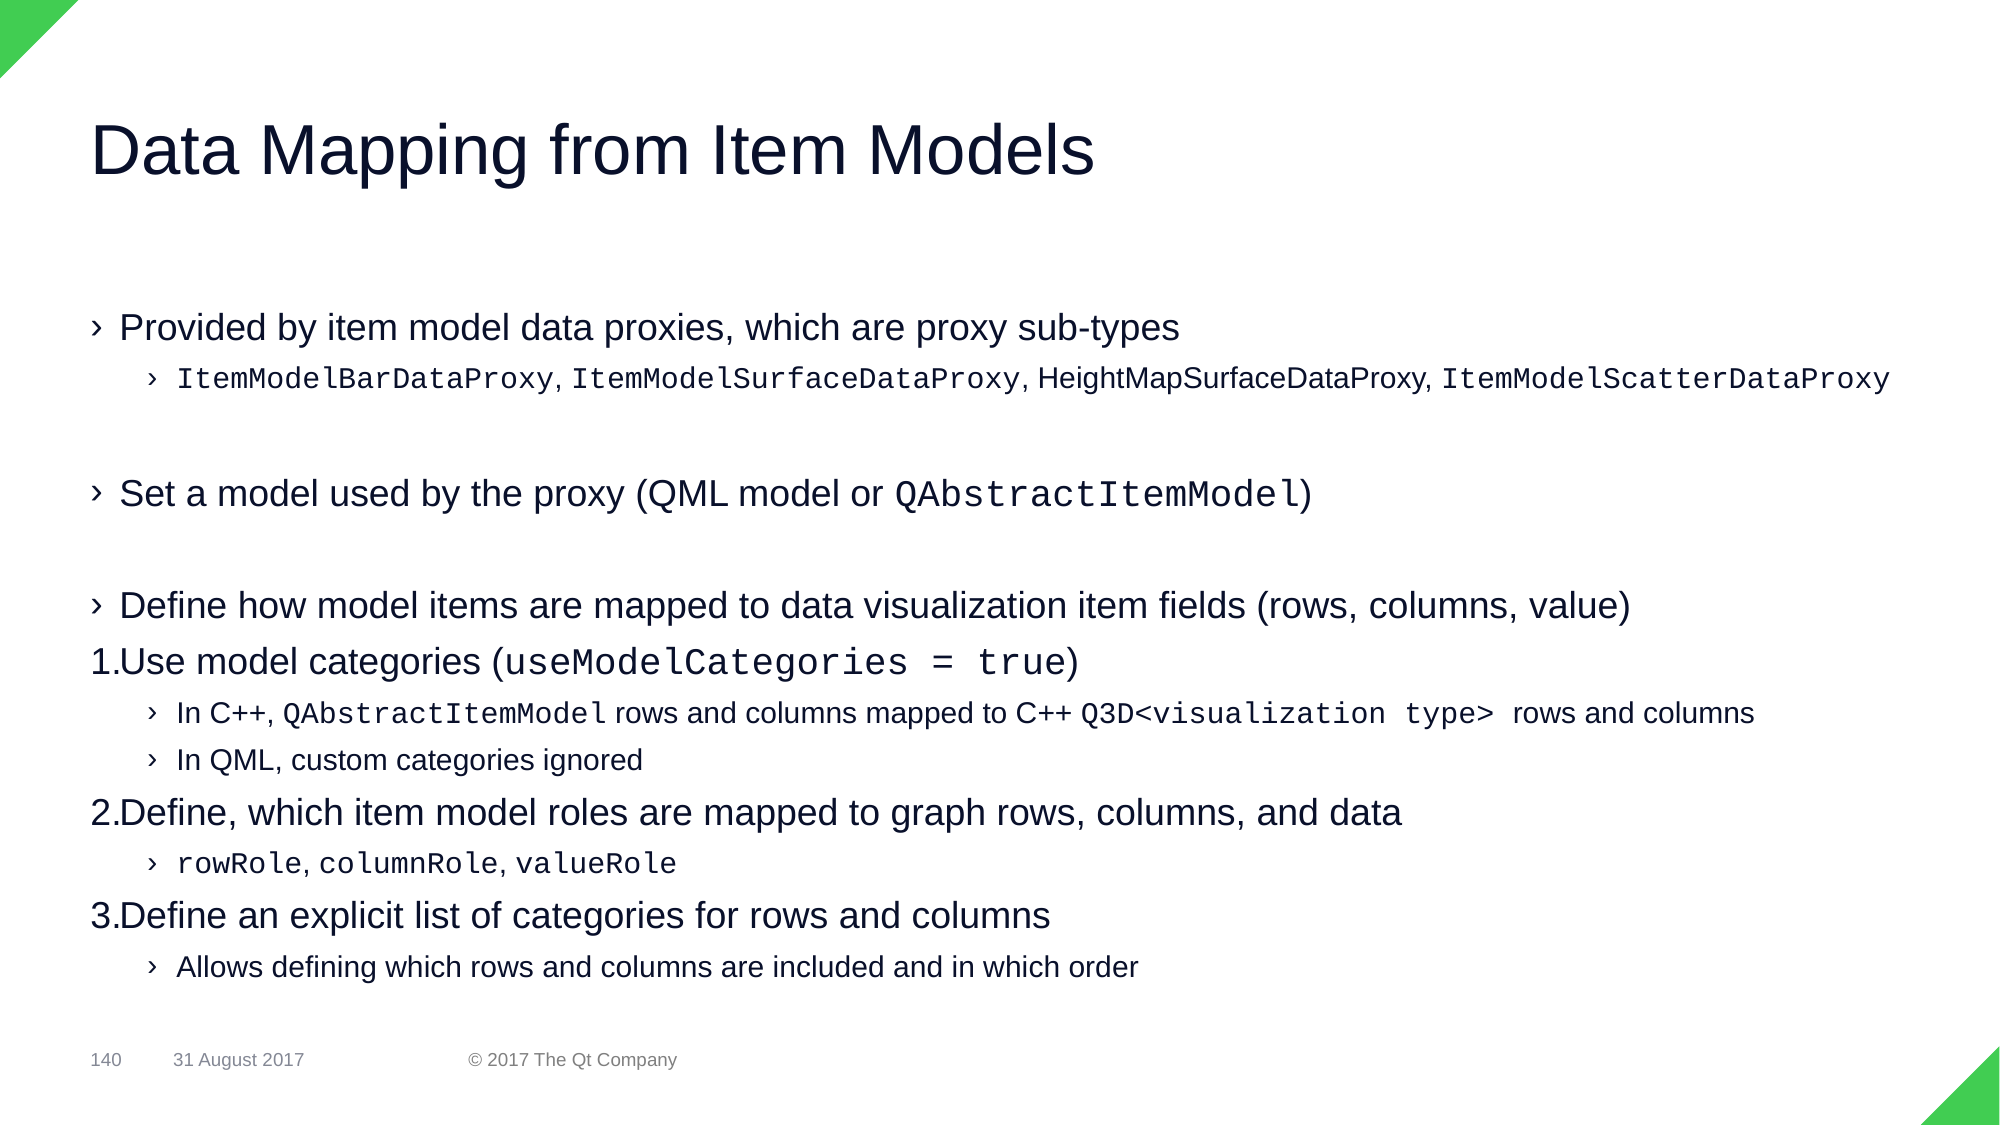

# Data Mapping from Item Models
Provided by item model data proxies, which are proxy sub-types
ItemModelBarDataProxy, ItemModelSurfaceDataProxy, HeightMapSurfaceDataProxy, ItemModelScatterDataProxy

Set a model used by the proxy (QML model or QAbstractItemModel)

Define how model items are mapped to data visualization item fields (rows, columns, value)
Use model categories (useModelCategories = true)
In C++, QAbstractItemModel rows and columns mapped to C++ Q3D<visualization type> rows and columns
In QML, custom categories ignored
Define, which item model roles are mapped to graph rows, columns, and data
rowRole, columnRole, valueRole
Define an explicit list of categories for rows and columns
Allows defining which rows and columns are included and in which order
140
31 August 2017
© 2017 The Qt Company